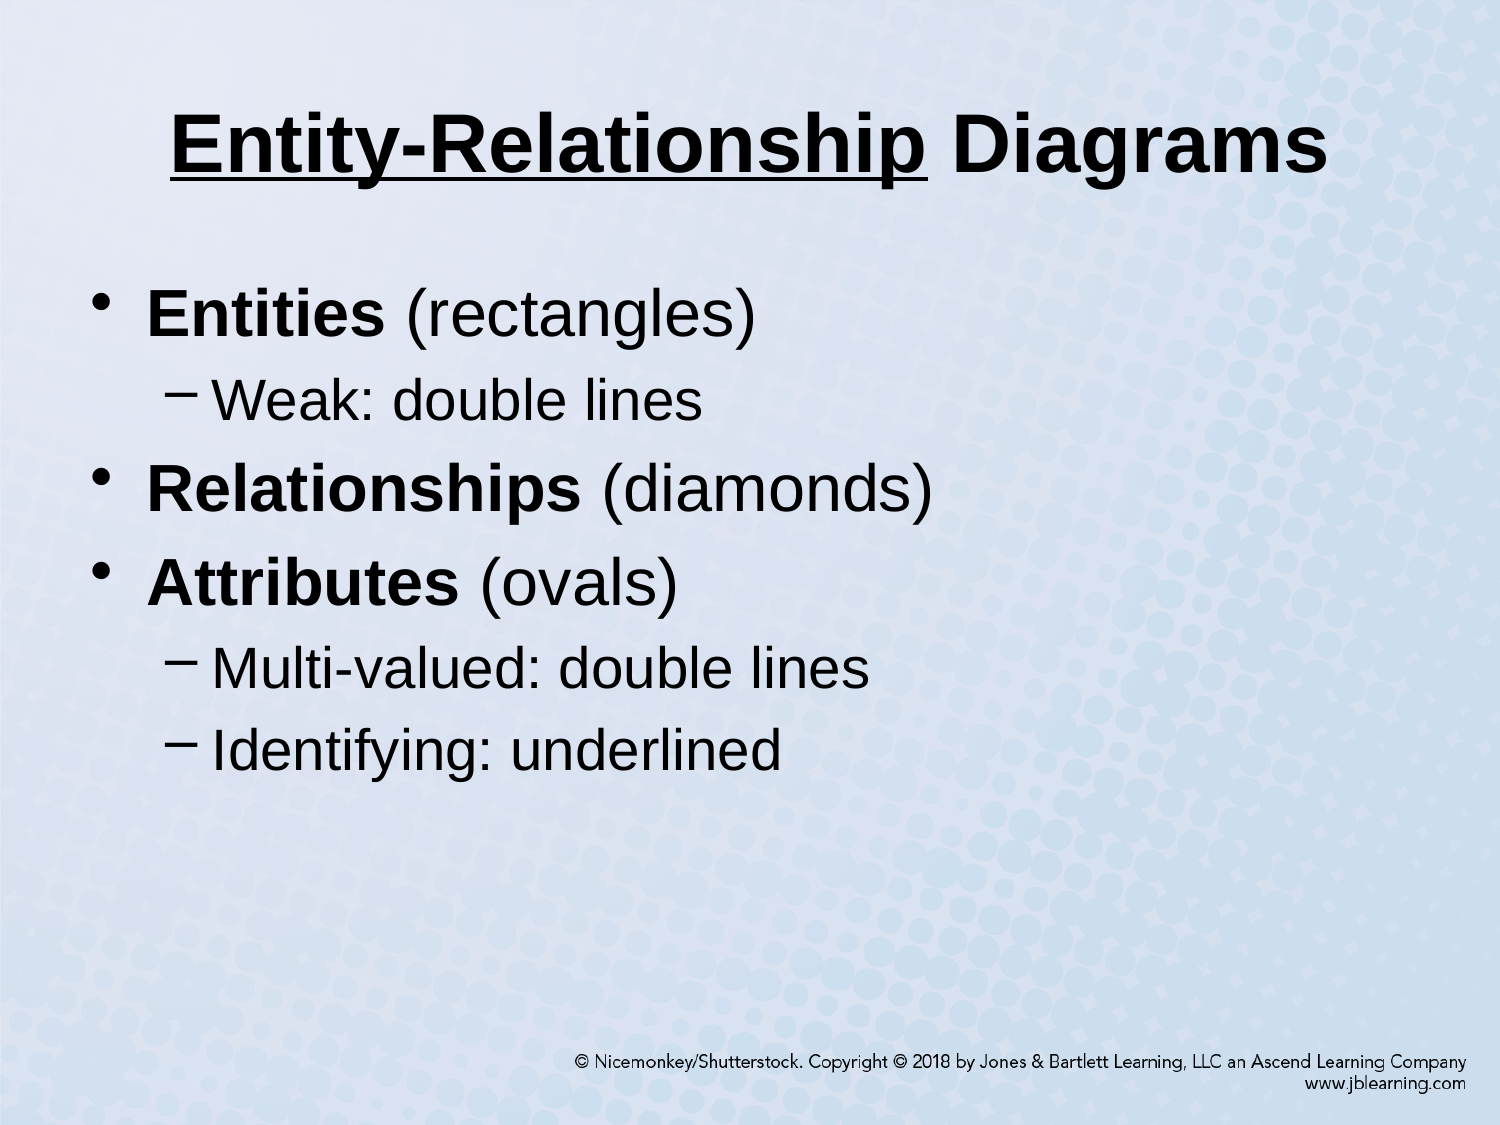

# Entity-Relationship Diagrams
Entities (rectangles)
Weak: double lines
Relationships (diamonds)
Attributes (ovals)
Multi-valued: double lines
Identifying: underlined